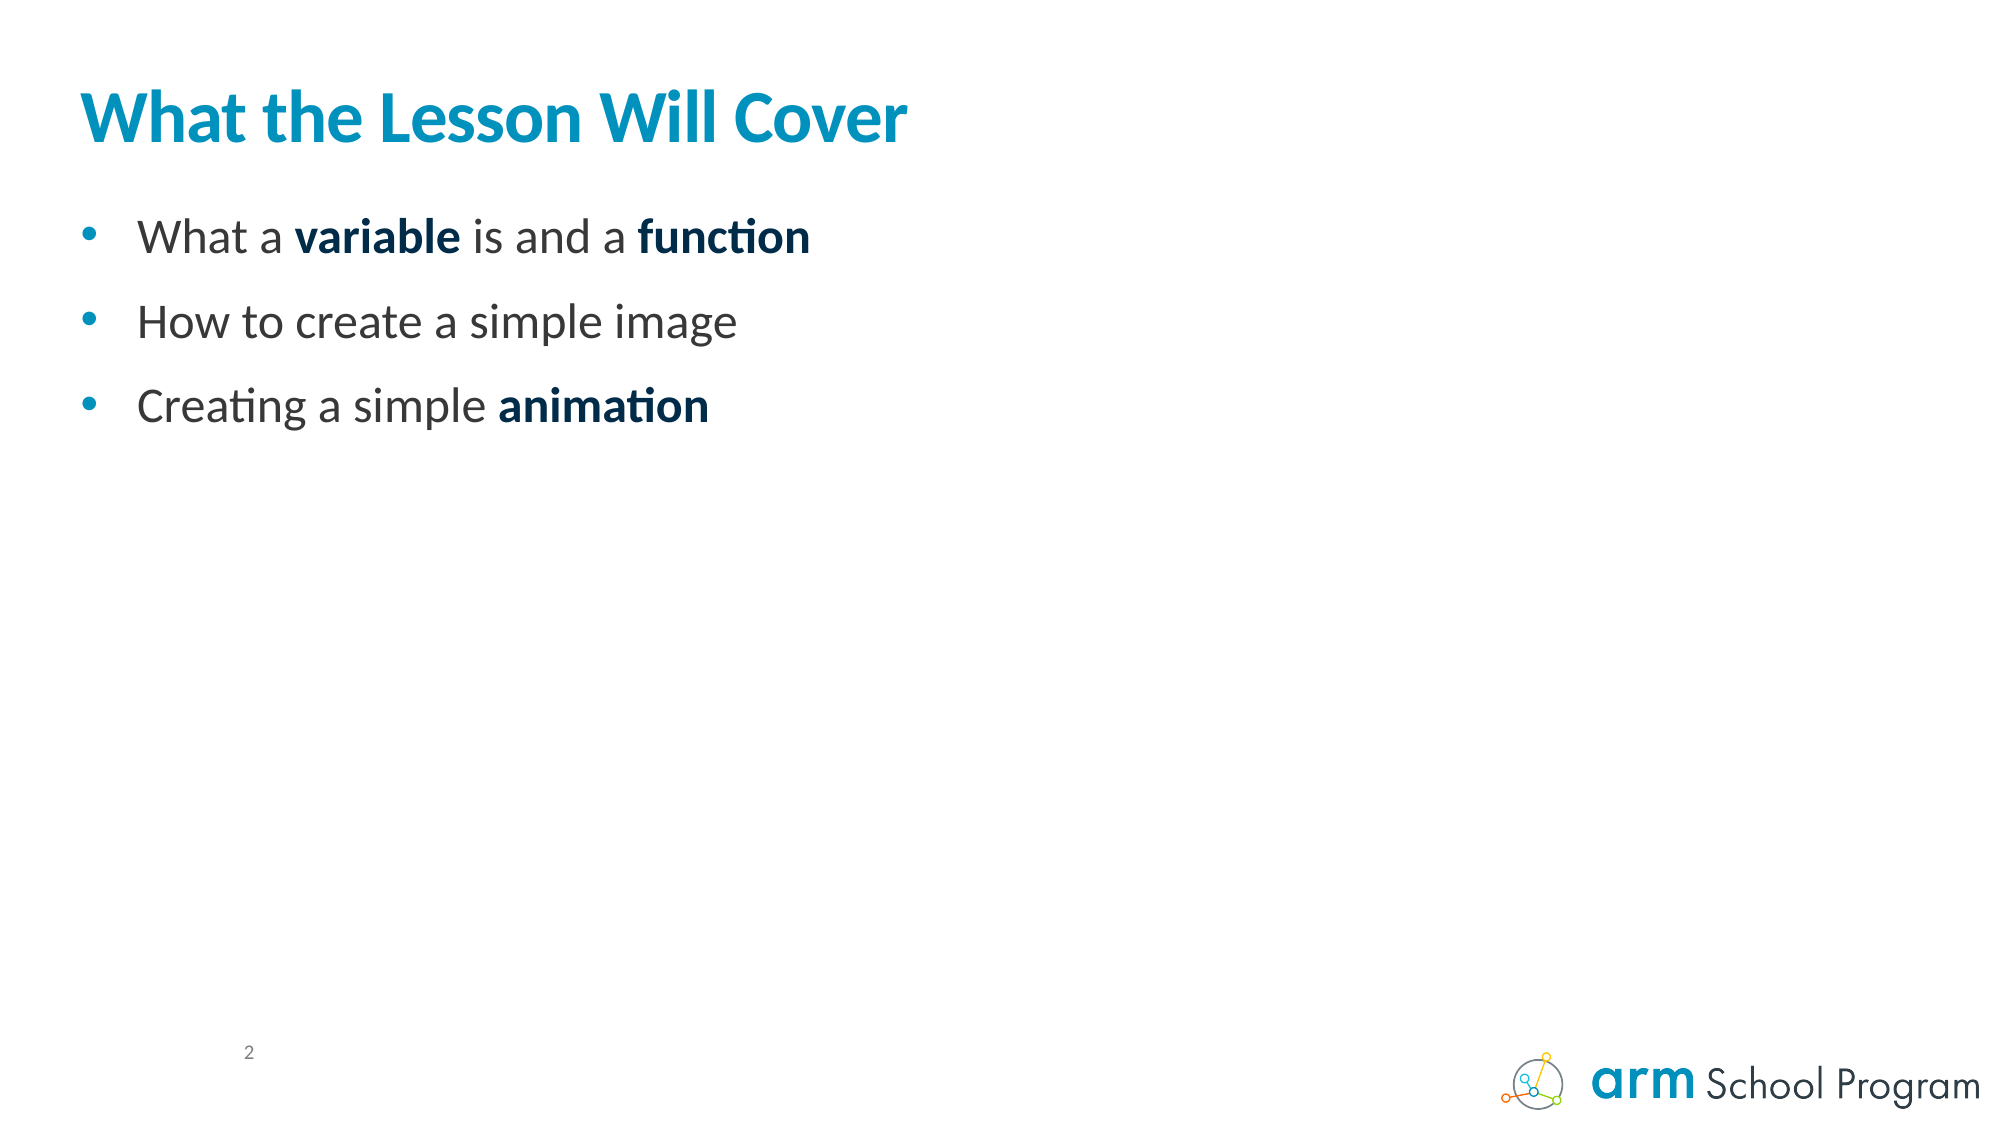

# What the Lesson Will Cover
What a variable is and a function
How to create a simple image
Creating a simple animation